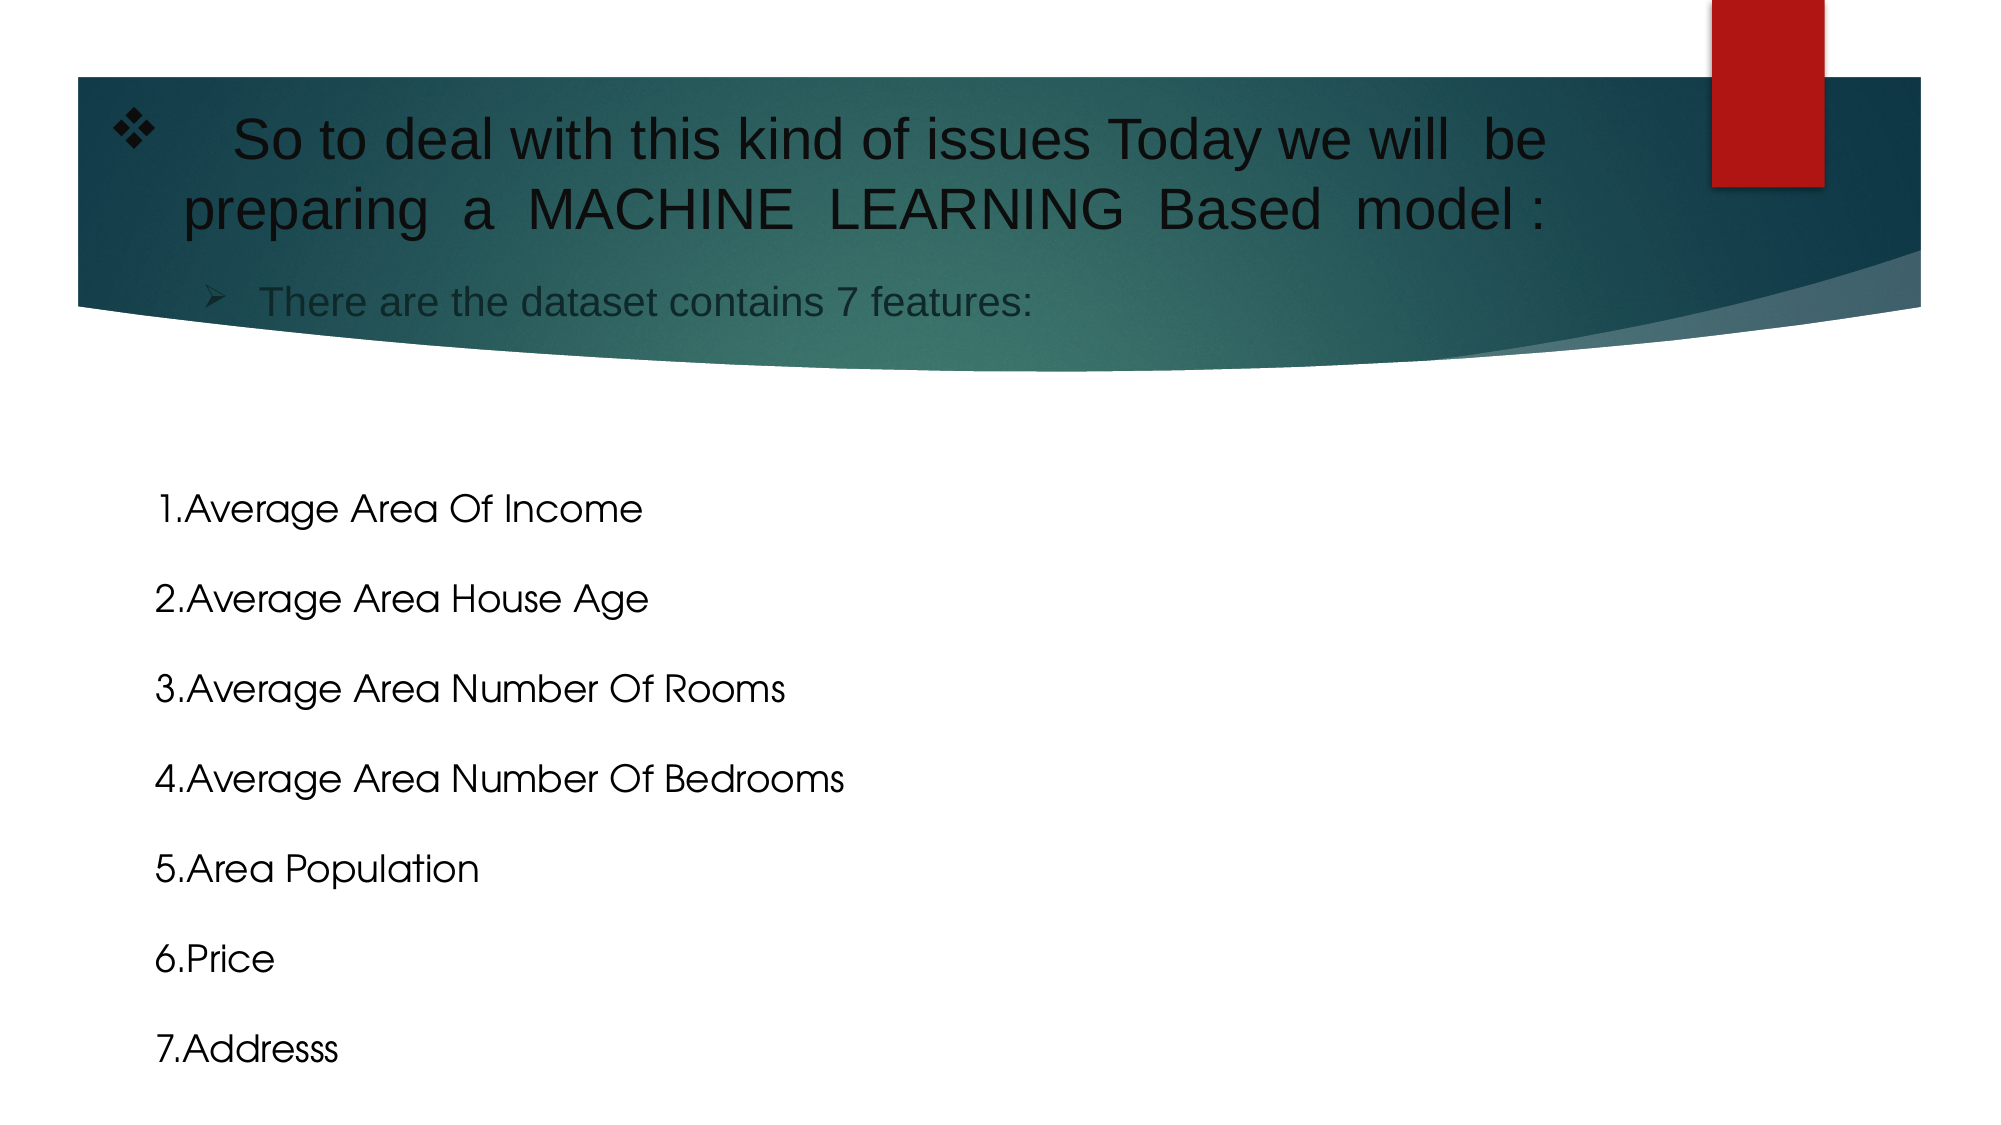

# So to deal with this kind of issues Today we will  be  preparing  a  MACHINE  LEARNING  Based  model :
There are the dataset contains 7 features:

1.Average Area Of Income

2.Average Area House Age

3.Average Area Number Of Rooms

4.Average Area Number Of Bedrooms

5.Area Population

6.Price

7.Addresss